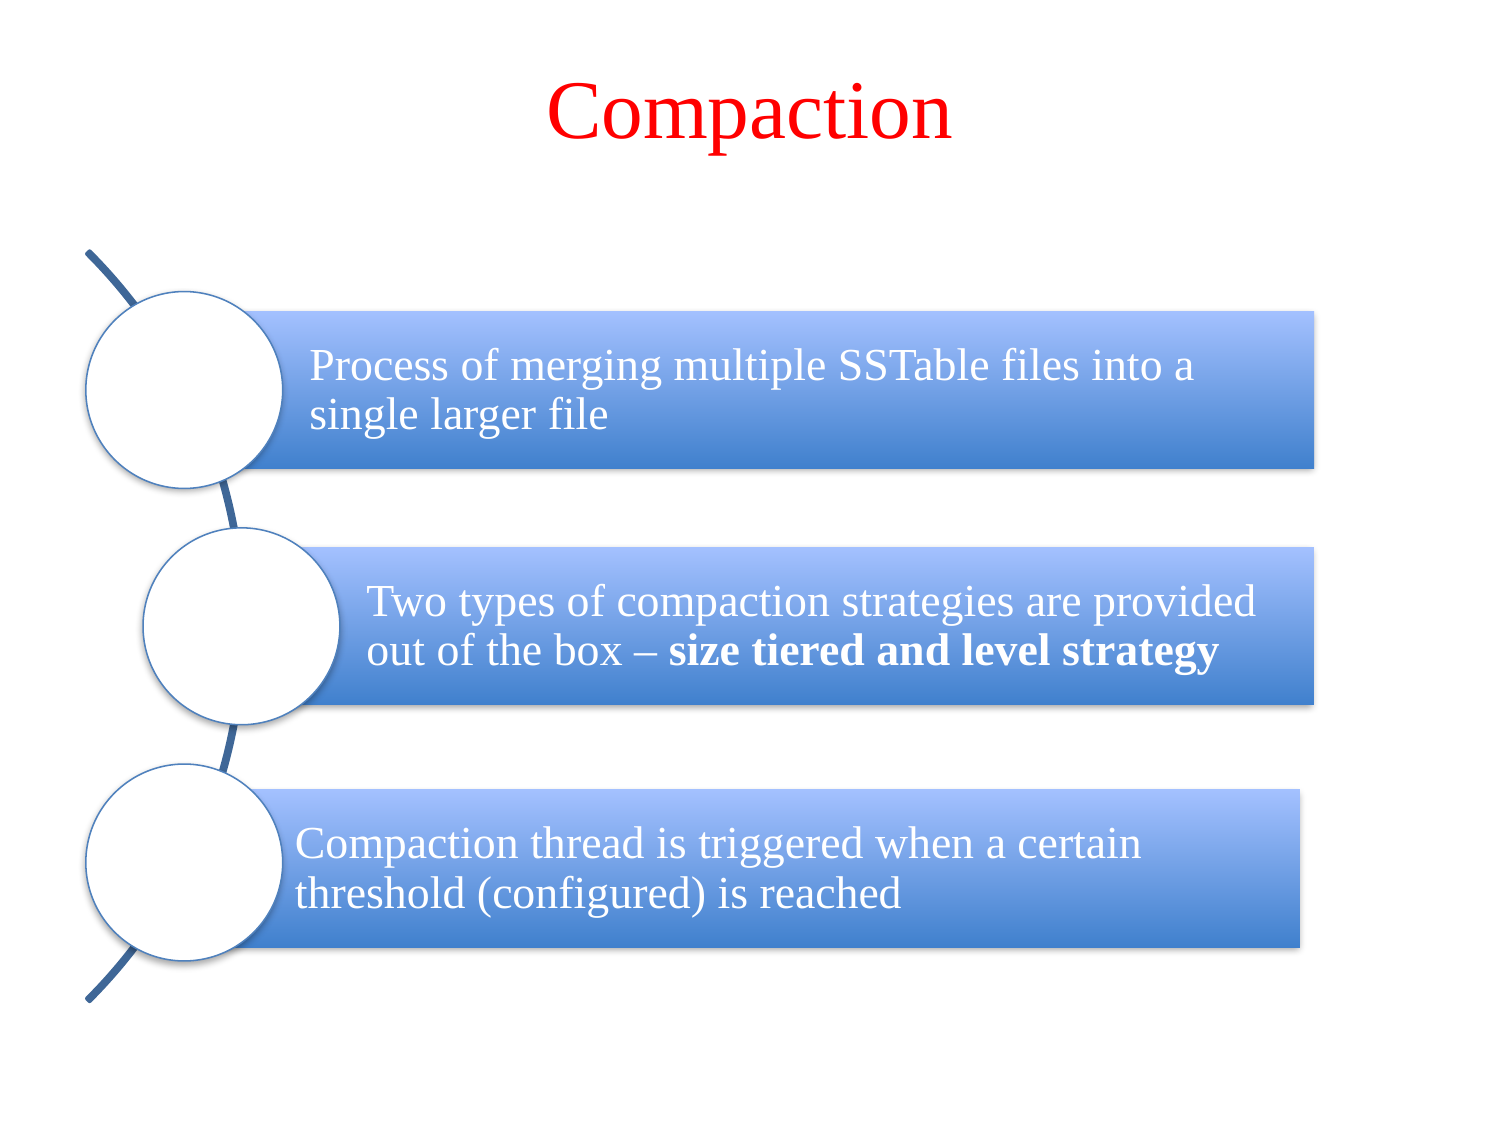

# Compaction
Process of merging multiple SSTable files into a single larger file
Two types of compaction strategies are provided out of the box – size tiered and level strategy
Compaction thread is triggered when a certain threshold (configured) is reached